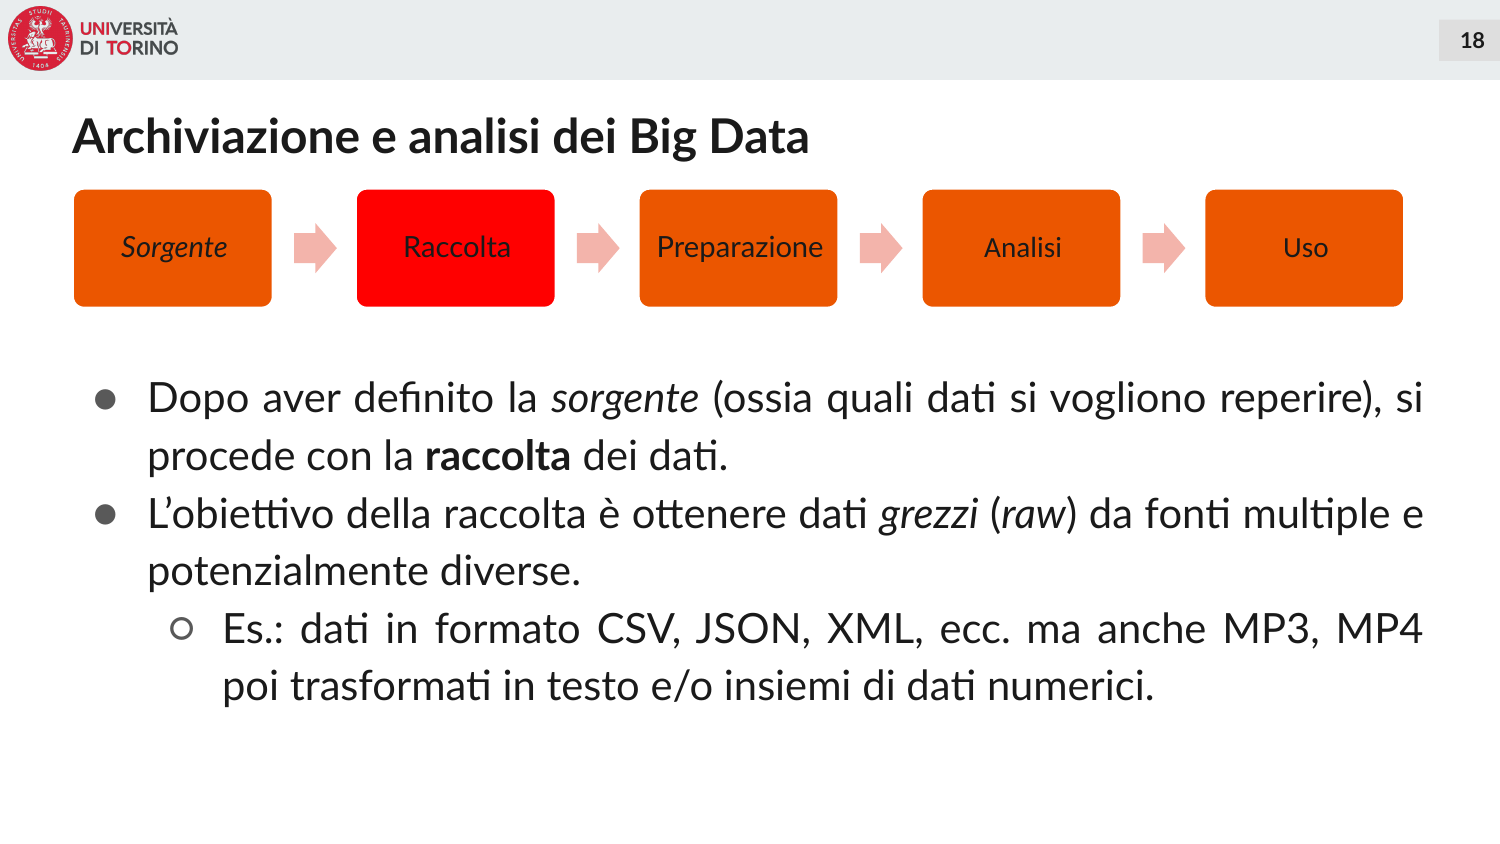

18
Sorgente

Raccolta

Preparazione

Analisi

Uso
# Archiviazione e analisi dei Big Data
Dopo aver definito la sorgente (ossia quali dati si vogliono reperire), si procede con la raccolta dei dati.
L’obiettivo della raccolta è ottenere dati grezzi (raw) da fonti multiple e potenzialmente diverse.
Es.: dati in formato CSV, JSON, XML, ecc. ma anche MP3, MP4 poi trasformati in testo e/o insiemi di dati numerici.